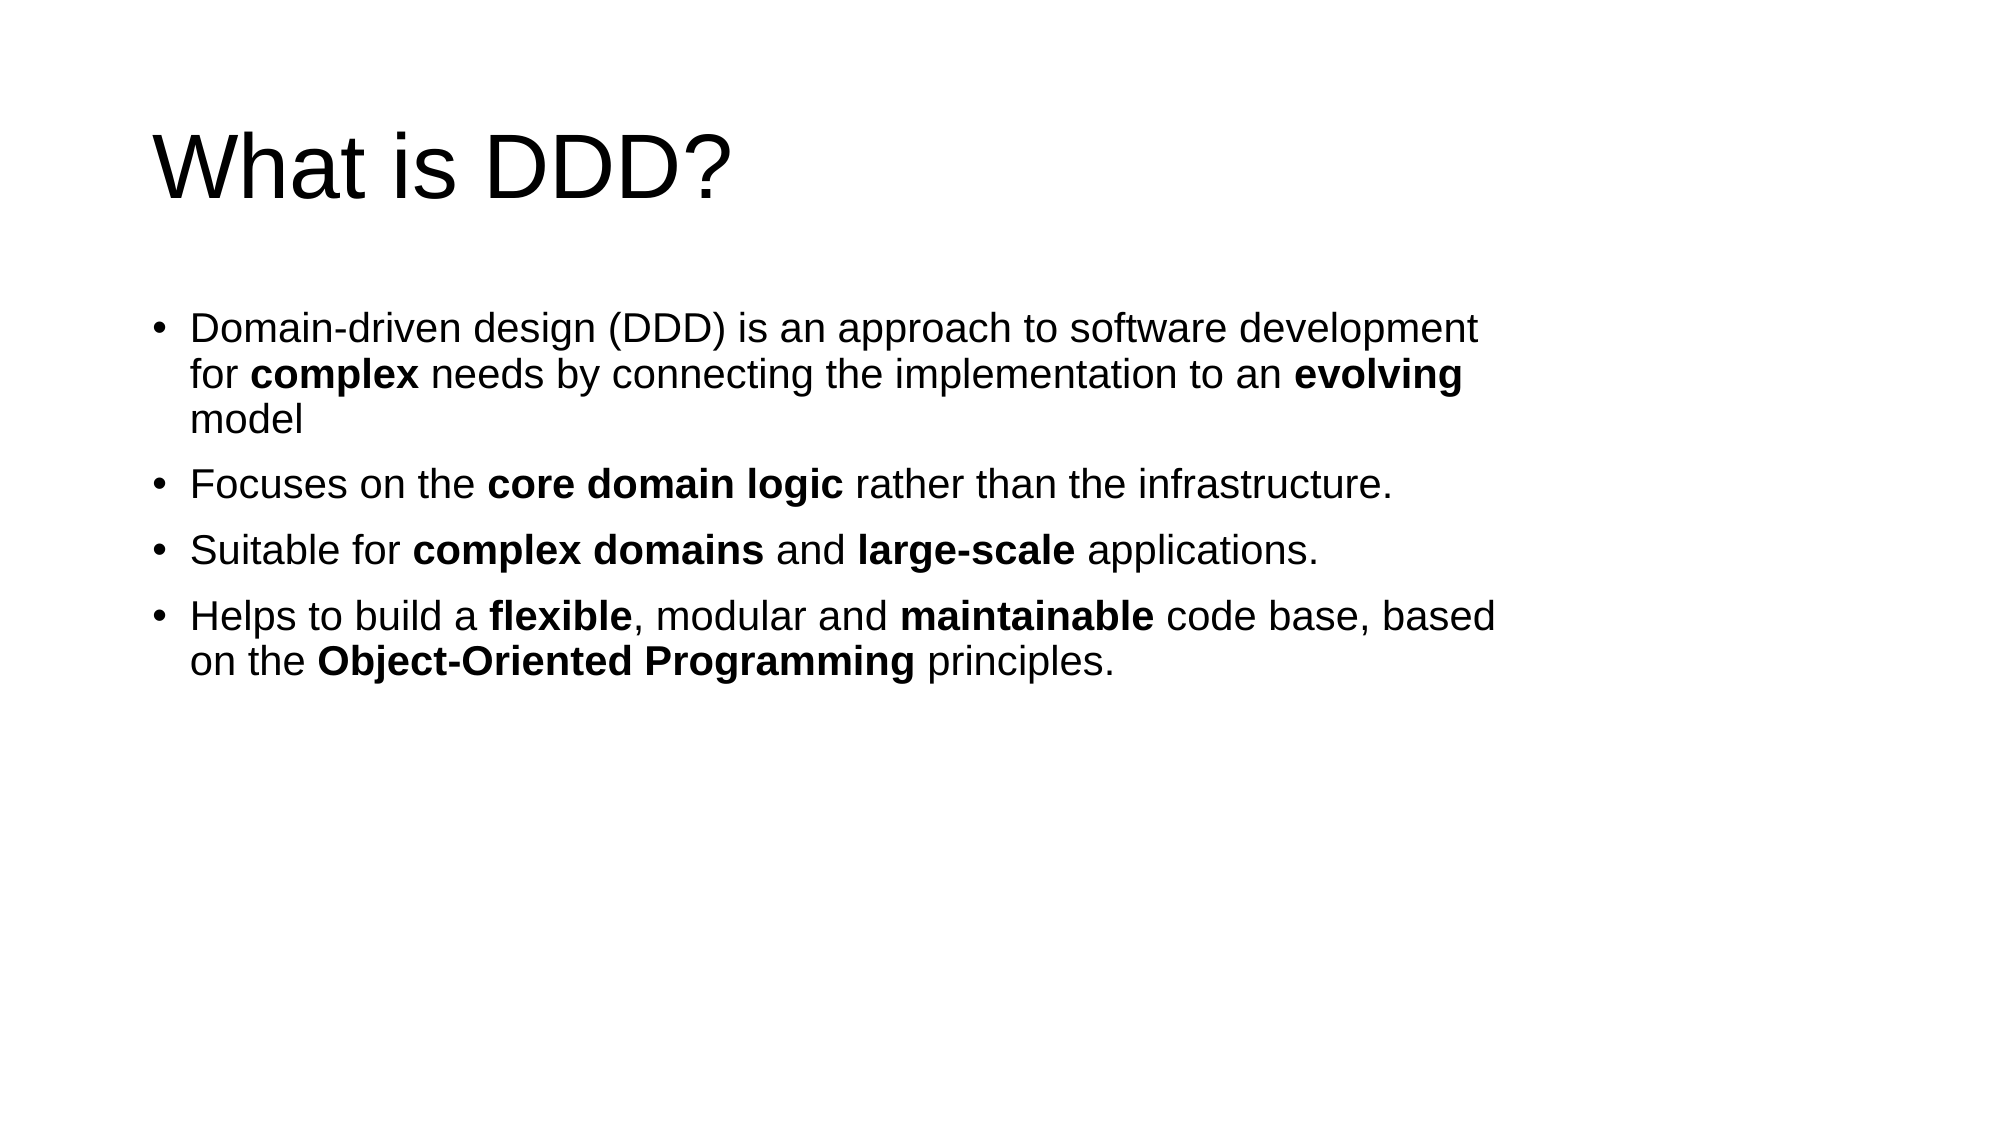

# What is DDD?
Domain-driven design (DDD) is an approach to software development for complex needs by connecting the implementation to an evolving model
Focuses on the core domain logic rather than the infrastructure.
Suitable for complex domains and large-scale applications.
Helps to build a flexible, modular and maintainable code base, based on the Object-Oriented Programming principles.